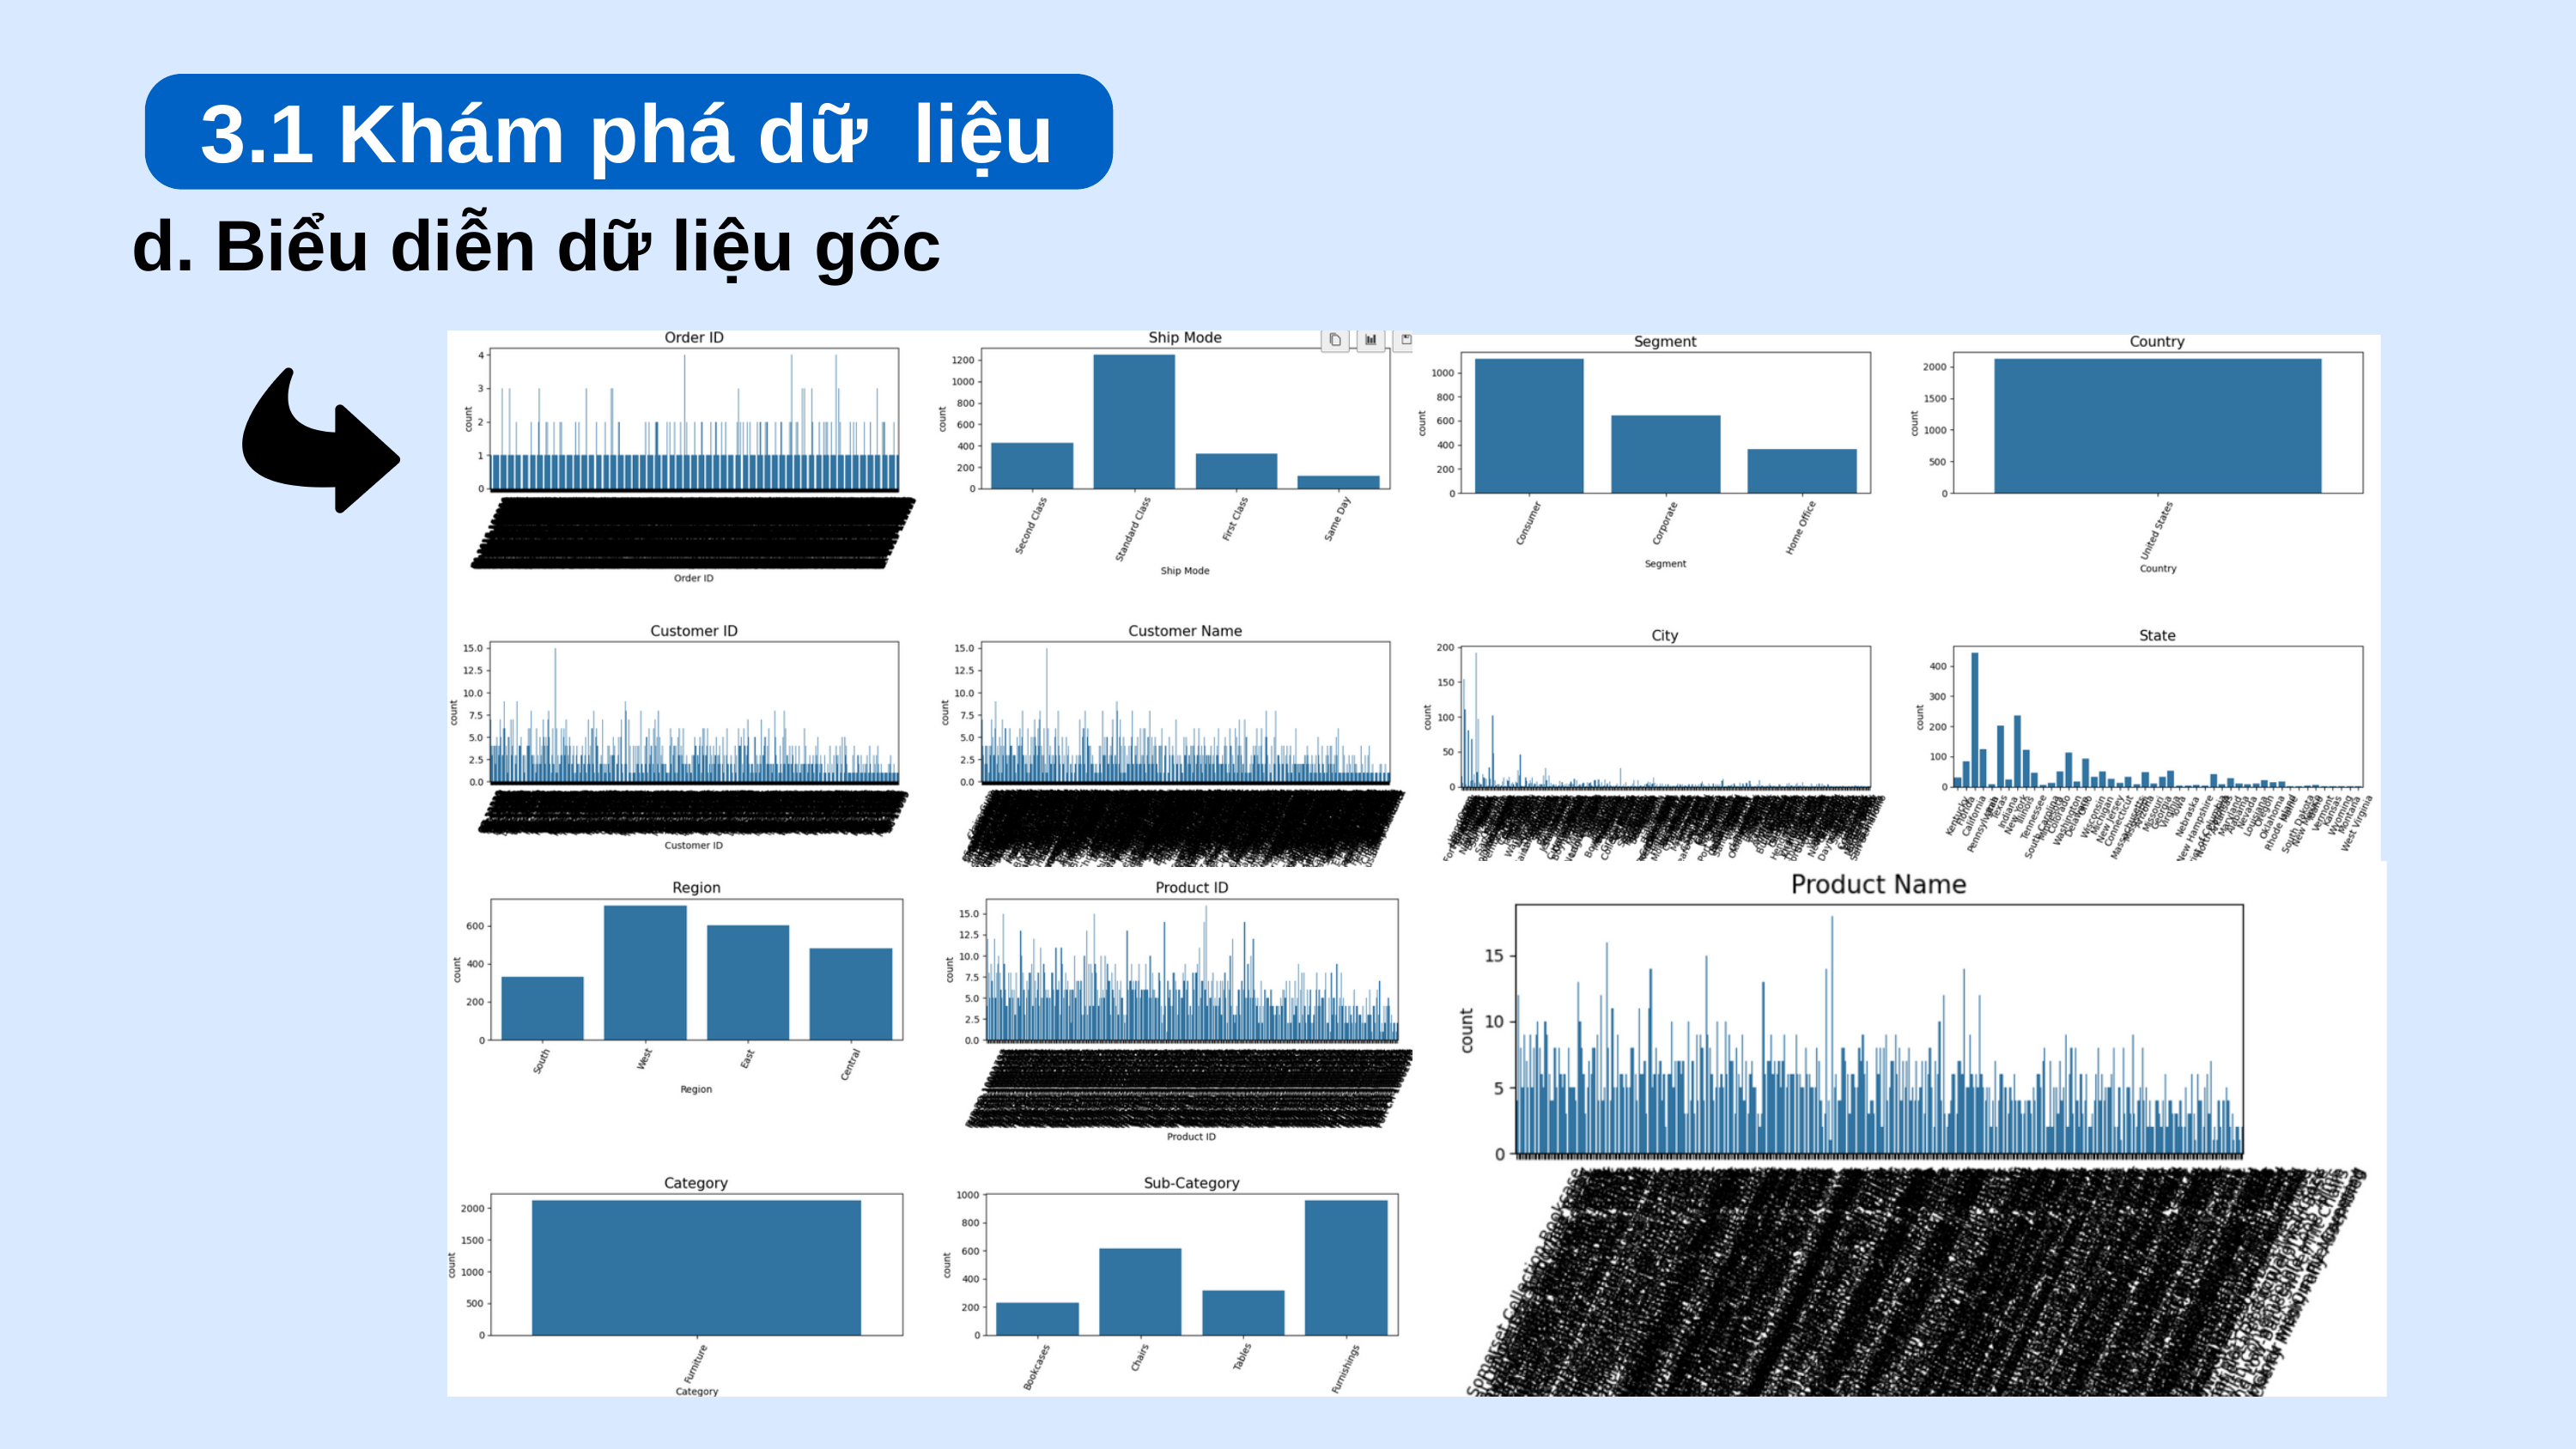

3.1 Khám phá dữ  liệu
d. Biểu diễn dữ liệu gốc